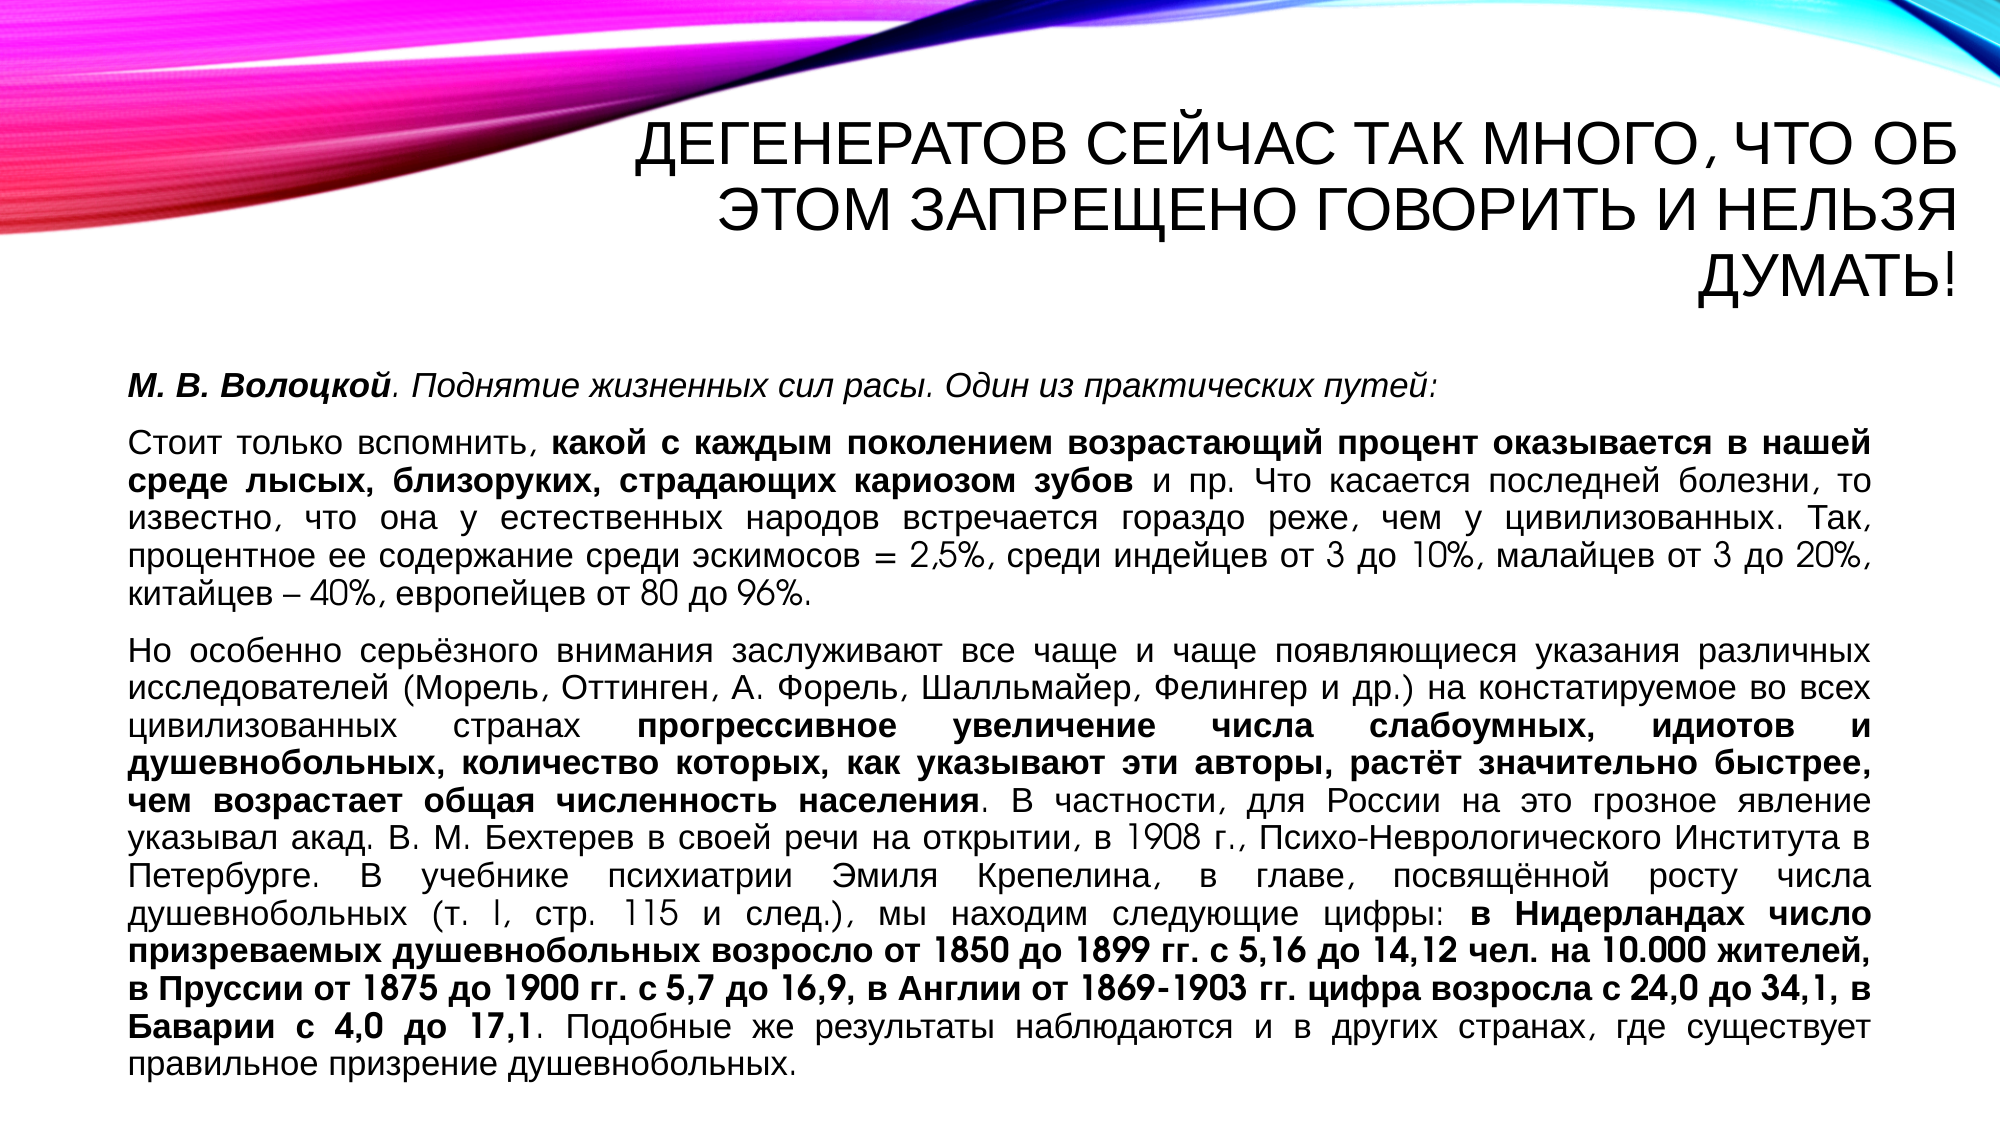

# Дегенератов сейчас так много, что об этом запрещено говорить и нельзя думать!
М. В. Волоцкой. Поднятие жизненных сил расы. Один из практических путей:
Стоит только вспомнить, какой с каждым поколением возрастающий процент оказывается в нашей среде лысых, близоруких, страдающих кариозом зубов и пр. Что касается последней болезни, то известно, что она у естественных народов встречается гораздо реже, чем у цивилизованных. Так, процентное ее содержание среди эскимосов = 2,5%, среди индейцев от 3 до 10%, малайцев от 3 до 20%, китайцев – 40%, европейцев от 80 до 96%.
Но особенно серьёзного внимания заслуживают все чаще и чаще появляющиеся указания различных исследователей (Морель, Оттинген, А. Форель, Шалльмайер, Фелингер и др.) на констатируемое во всех цивилизованных странах прогрессивное увеличение числа слабоумных, идиотов и душевнобольных, количество которых, как указывают эти авторы, растёт значительно быстрее, чем возрастает общая численность населения. В частности, для России на это грозное явление указывал акад. В. М. Бехтерев в своей речи на открытии, в 1908 г., Психо-Неврологического Института в Петербурге. В учебнике психиатрии Эмиля Крепелина, в главе, посвящённой росту числа душевнобольных (т. I, стр. 115 и след.), мы находим следующие цифры: в Нидерландах число призреваемых душевнобольных возросло от 1850 до 1899 гг. с 5,16 до 14,12 чел. на 10.000 жителей, в Пруссии от 1875 до 1900 гг. с 5,7 до 16,9, в Англии от 1869-1903 гг. цифра возросла с 24,0 до 34,1, в Баварии с 4,0 до 17,1. Подобные же результаты наблюдаются и в других странах, где существует правильное призрение душевнобольных.